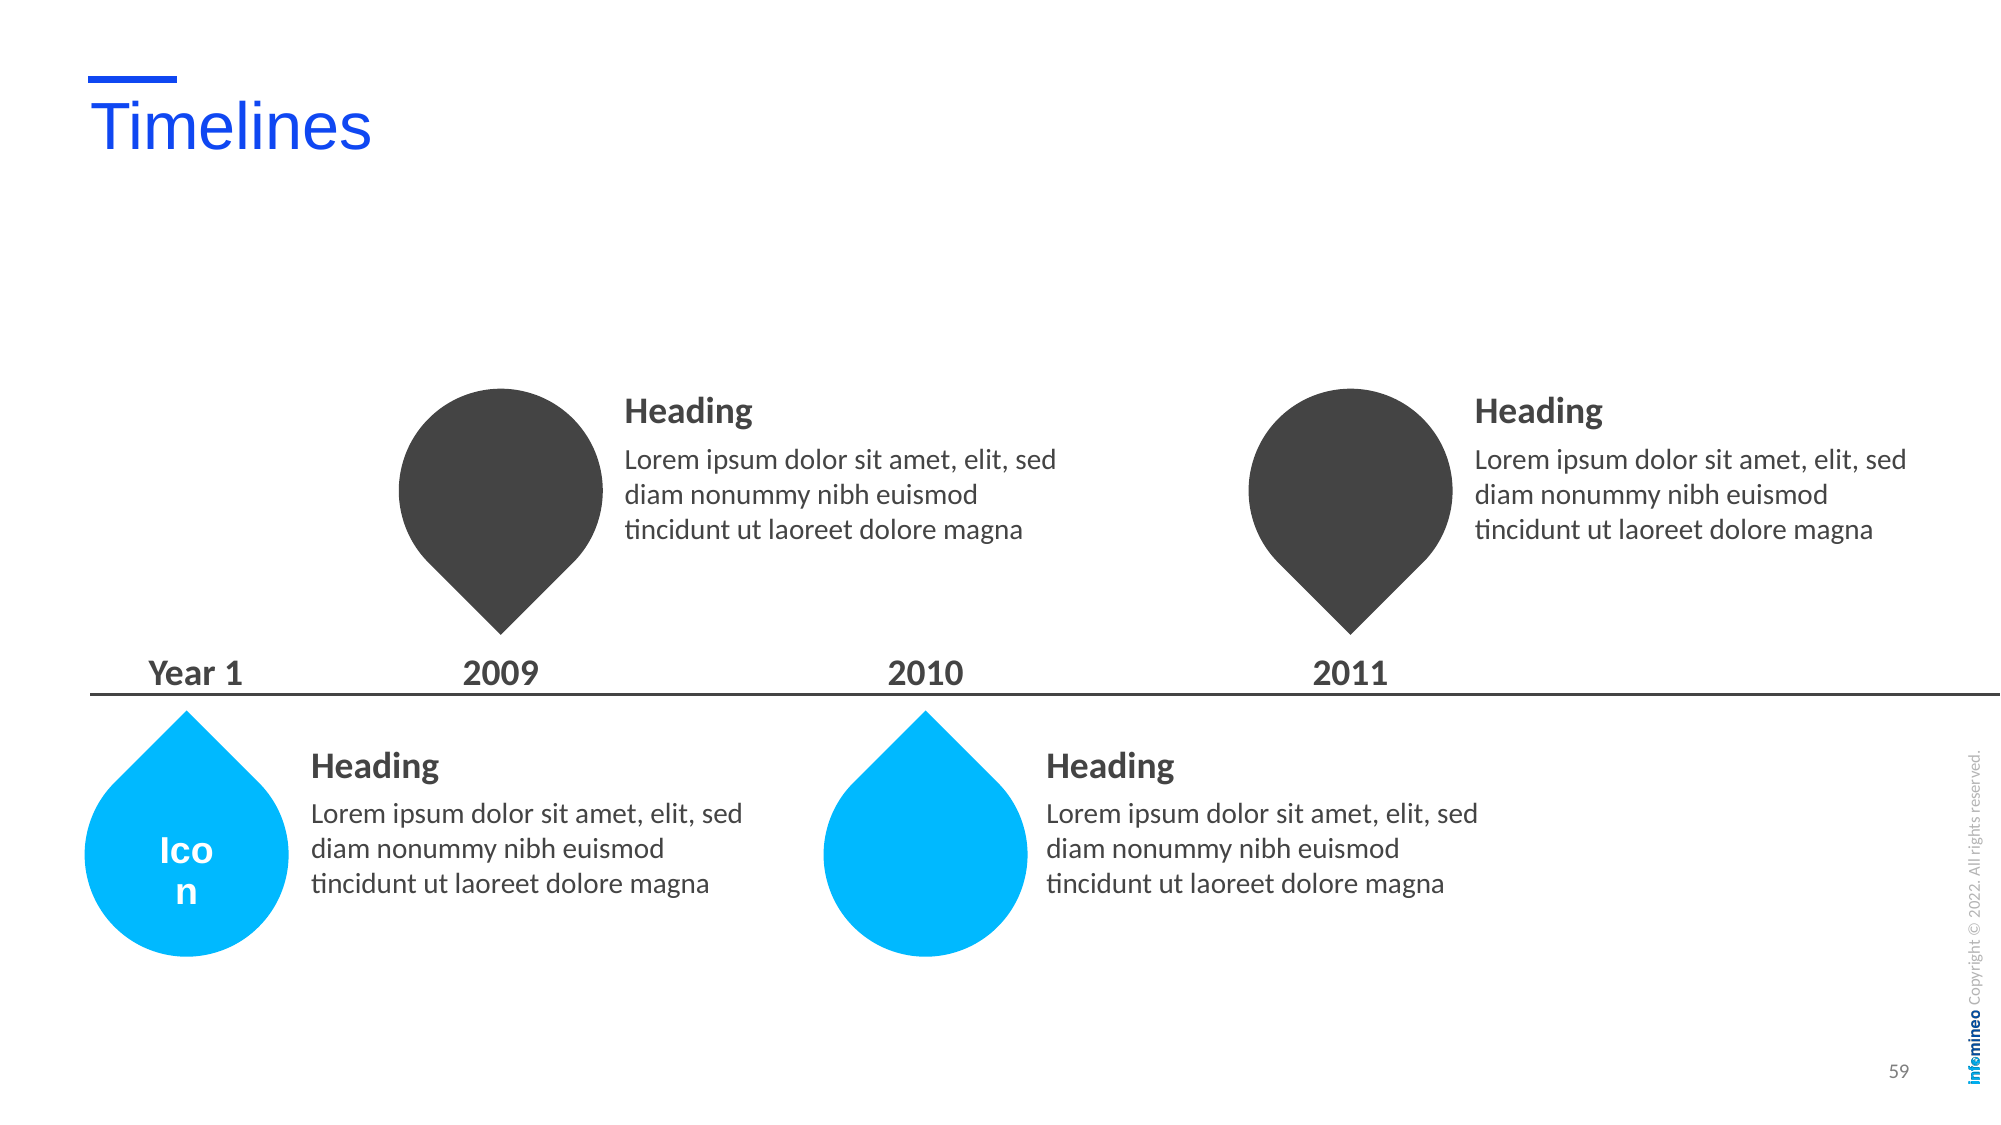

# Timelines

Heading
Heading
Lorem ipsum dolor sit amet, elit, sed diam nonummy nibh euismod tincidunt ut laoreet dolore magna
Lorem ipsum dolor sit amet, elit, sed diam nonummy nibh euismod tincidunt ut laoreet dolore magna
2011
2010
Year 1
2009
Heading
Heading

Lorem ipsum dolor sit amet, elit, sed diam nonummy nibh euismod tincidunt ut laoreet dolore magna
Lorem ipsum dolor sit amet, elit, sed diam nonummy nibh euismod tincidunt ut laoreet dolore magna
Icon